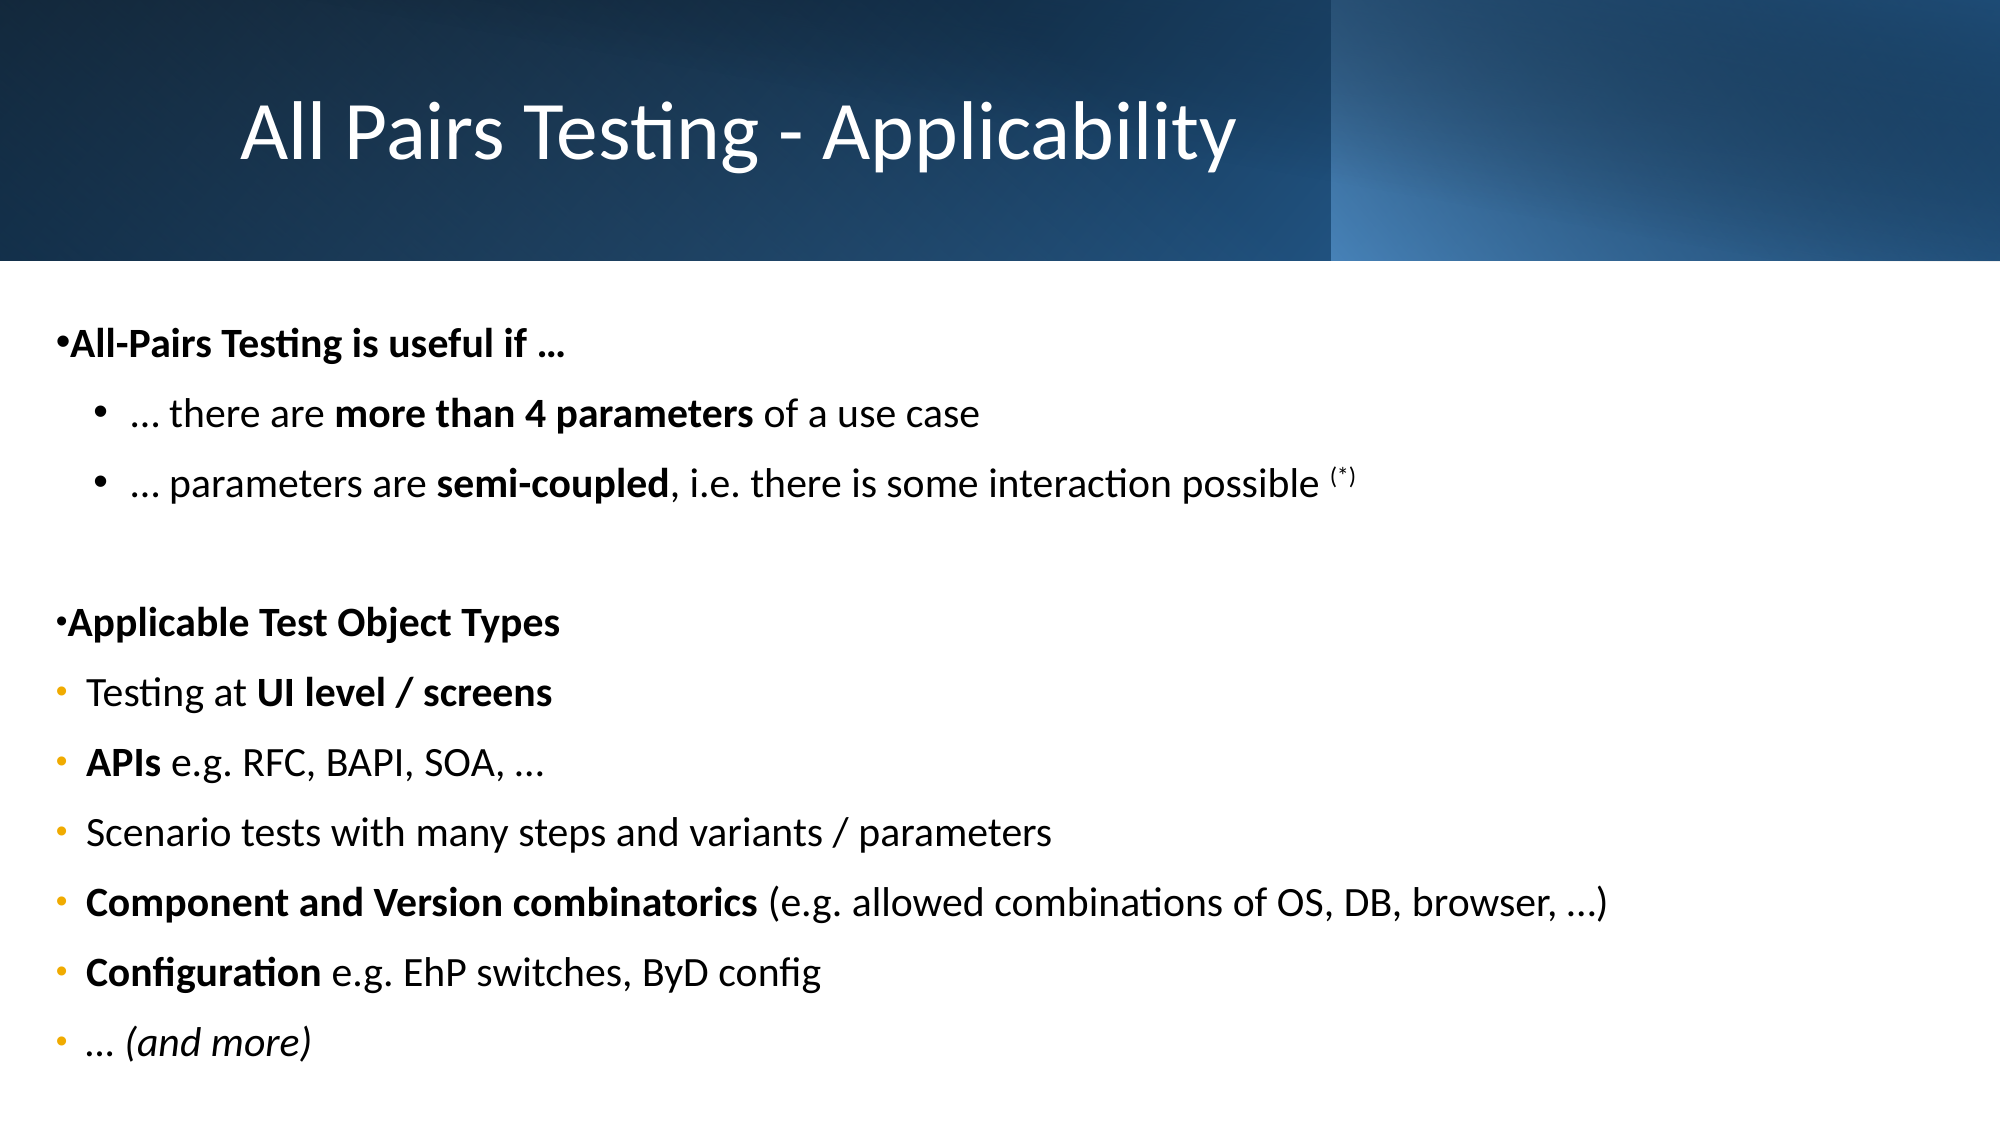

# All Pairs Testing - Applicability
All-Pairs Testing is useful if …
… there are more than 4 parameters of a use case
… parameters are semi-coupled, i.e. there is some interaction possible (*)

Applicable Test Object Types
Testing at UI level / screens
APIs e.g. RFC, BAPI, SOA, …
Scenario tests with many steps and variants / parameters
Component and Version combinatorics (e.g. allowed combinations of OS, DB, browser, …)
Configuration e.g. EhP switches, ByD config
… (and more)